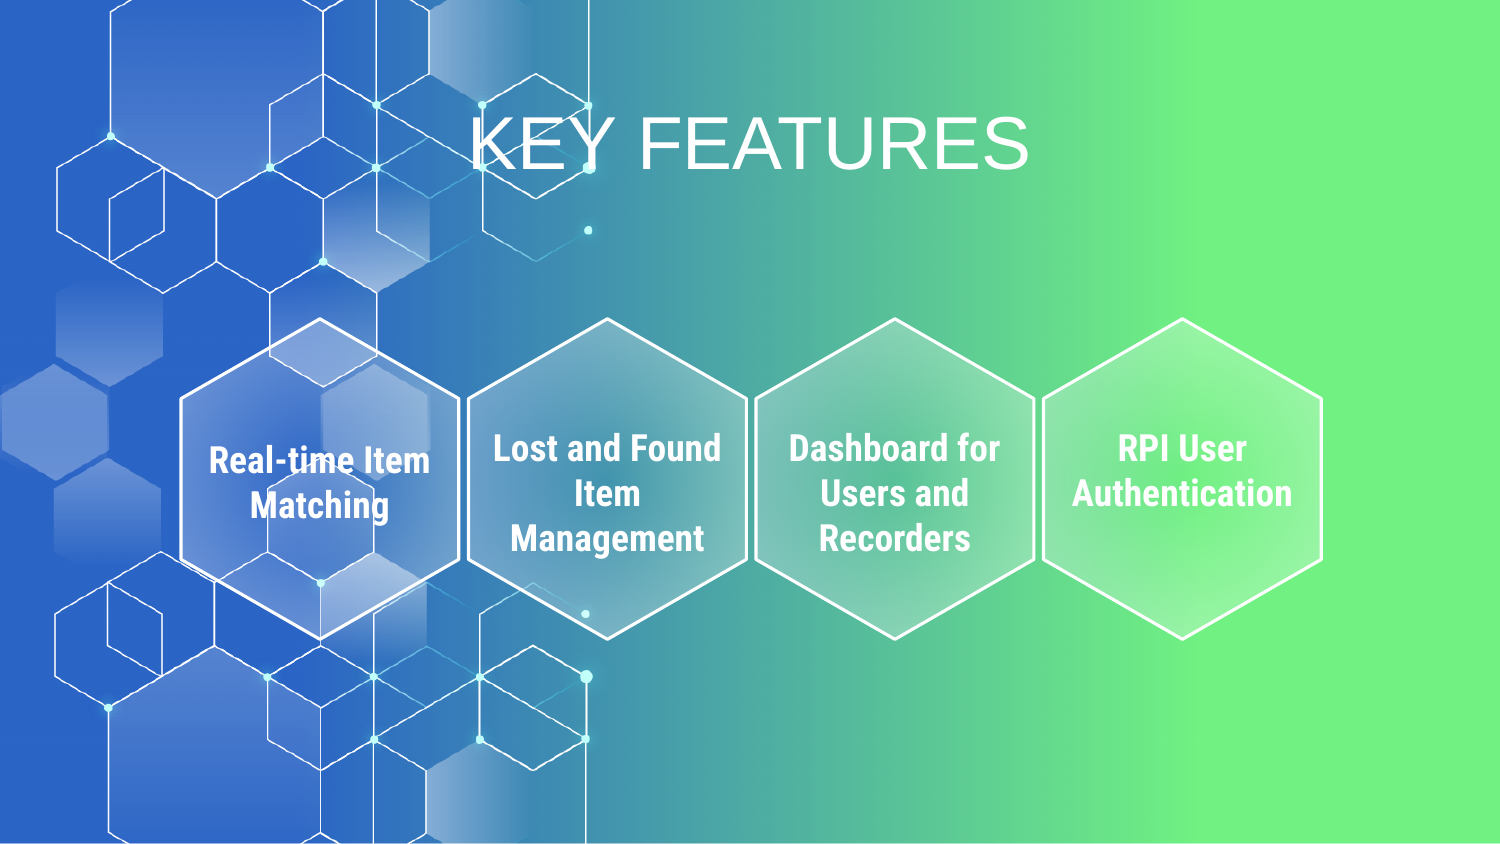

KEY FEATURES

Lost and Found
Item Management
Dashboard for Users and Recorders
RPI User Authentication
Real-time Item Matching